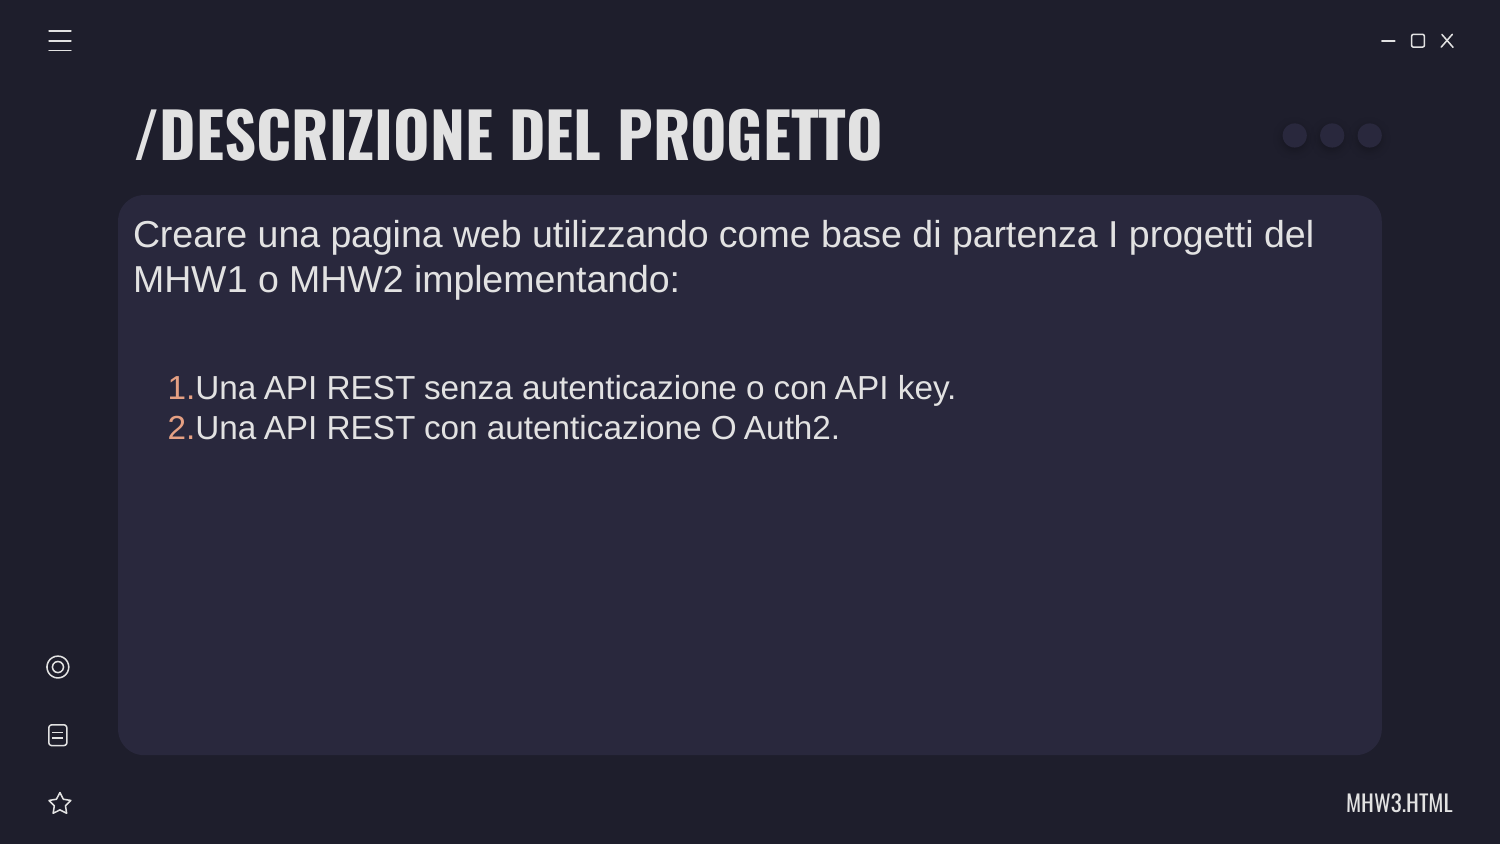

# /DESCRIZIONE DEL PROGETTO

Creare una pagina web utilizzando come base di partenza I progetti del MHW1 o MHW2 implementando:

Una API REST senza autenticazione o con API key.
Una API REST con autenticazione O Auth2.

MHW3.HTML